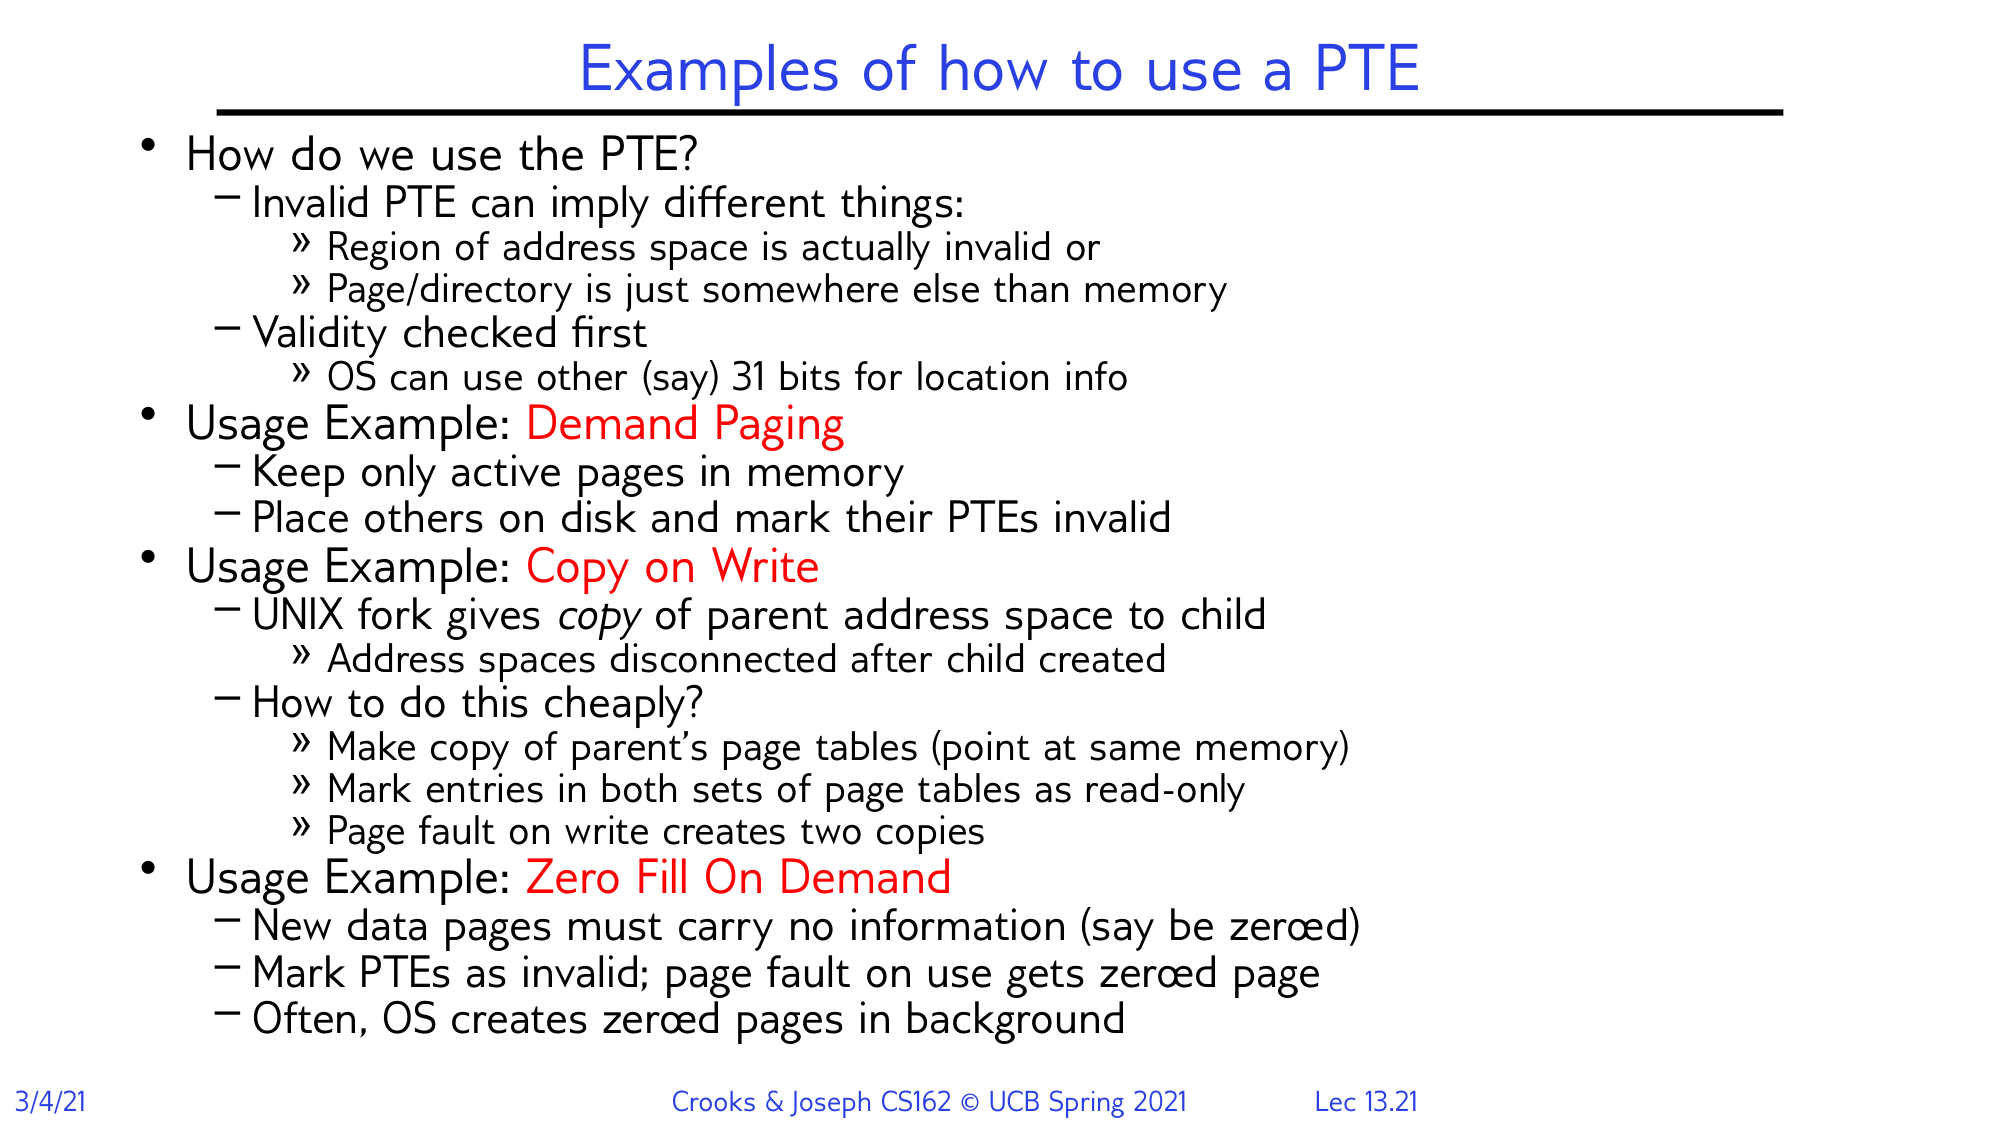

# Examples of how to use a PTE
How do we use the PTE?
Invalid PTE can imply different things:
Region of address space is actually invalid or
Page/directory is just somewhere else than memory
Validity checked first
OS can use other (say) 31 bits for location info
Usage Example: Demand Paging
Keep only active pages in memory
Place others on disk and mark their PTEs invalid
Usage Example: Copy on Write
UNIX fork gives copy of parent address space to child
Address spaces disconnected after child created
How to do this cheaply?
Make copy of parent’s page tables (point at same memory)
Mark entries in both sets of page tables as read-only
Page fault on write creates two copies
Usage Example: Zero Fill On Demand
New data pages must carry no information (say be zeroed)
Mark PTEs as invalid; page fault on use gets zeroed page
Often, OS creates zeroed pages in background